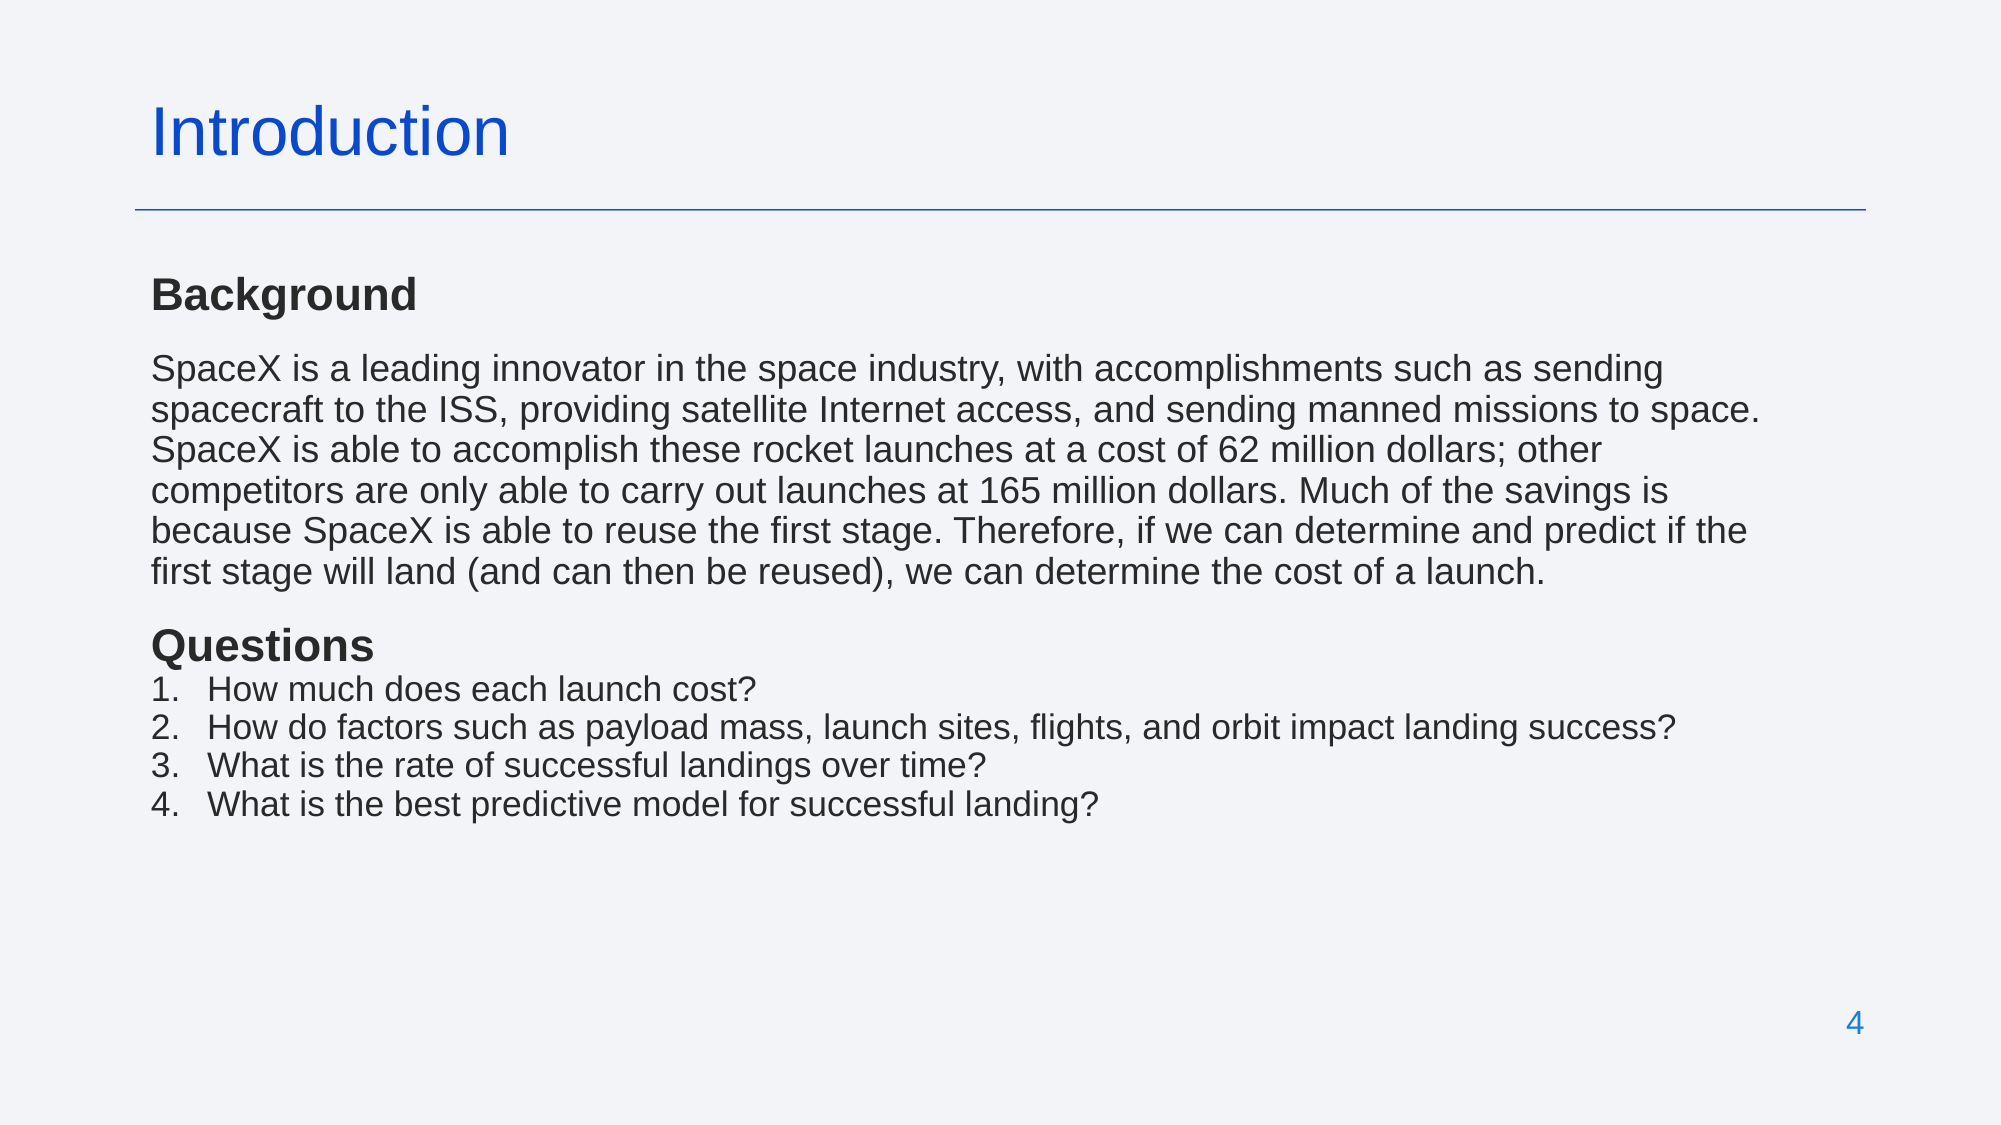

Introduction
Background
SpaceX is a leading innovator in the space industry, with accomplishments such as sending spacecraft to the ISS, providing satellite Internet access, and sending manned missions to space. SpaceX is able to accomplish these rocket launches at a cost of 62 million dollars; other competitors are only able to carry out launches at 165 million dollars. Much of the savings is because SpaceX is able to reuse the first stage. Therefore, if we can determine and predict if the first stage will land (and can then be reused), we can determine the cost of a launch.
Questions
How much does each launch cost?
How do factors such as payload mass, launch sites, flights, and orbit impact landing success?
What is the rate of successful landings over time?
What is the best predictive model for successful landing?
4